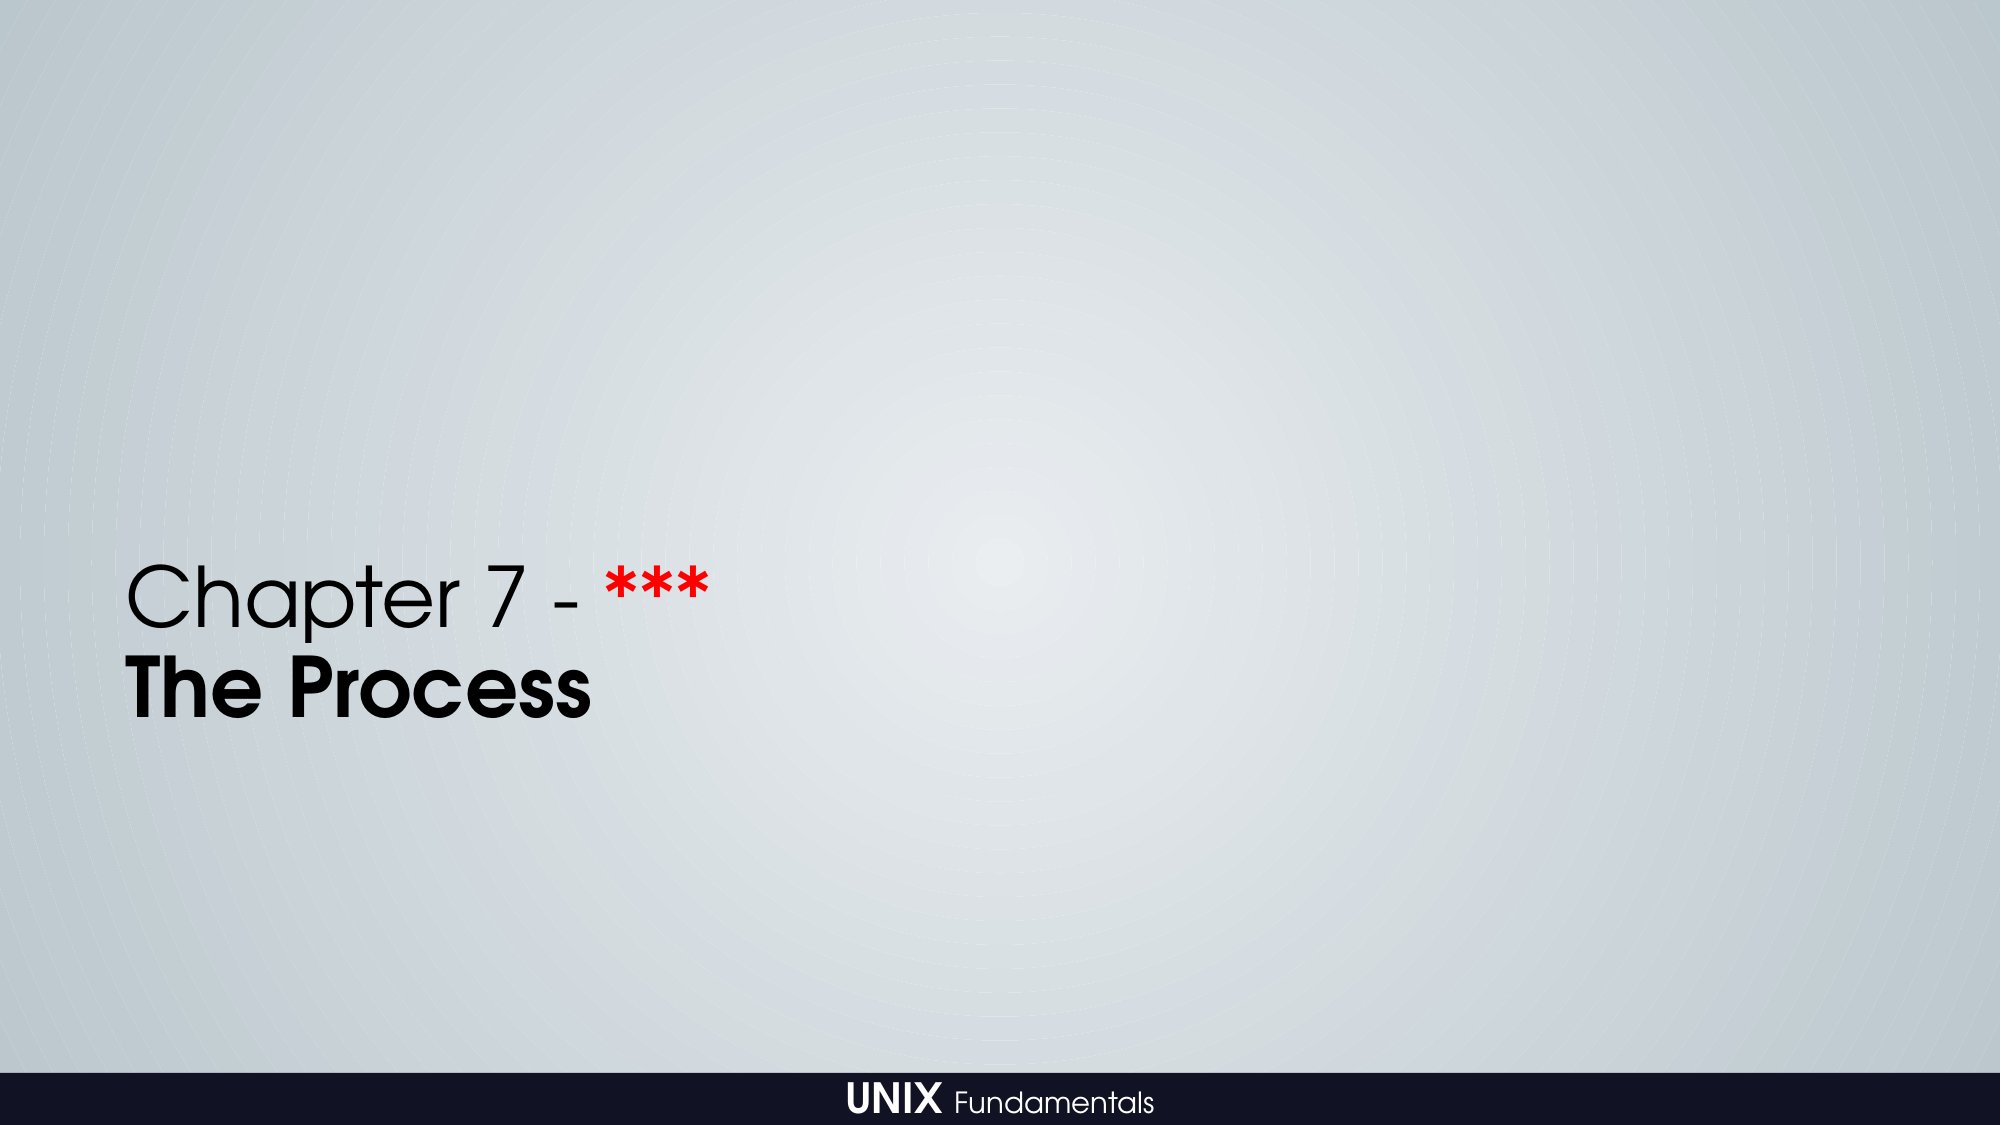

# Chapter 7 - *** The Process